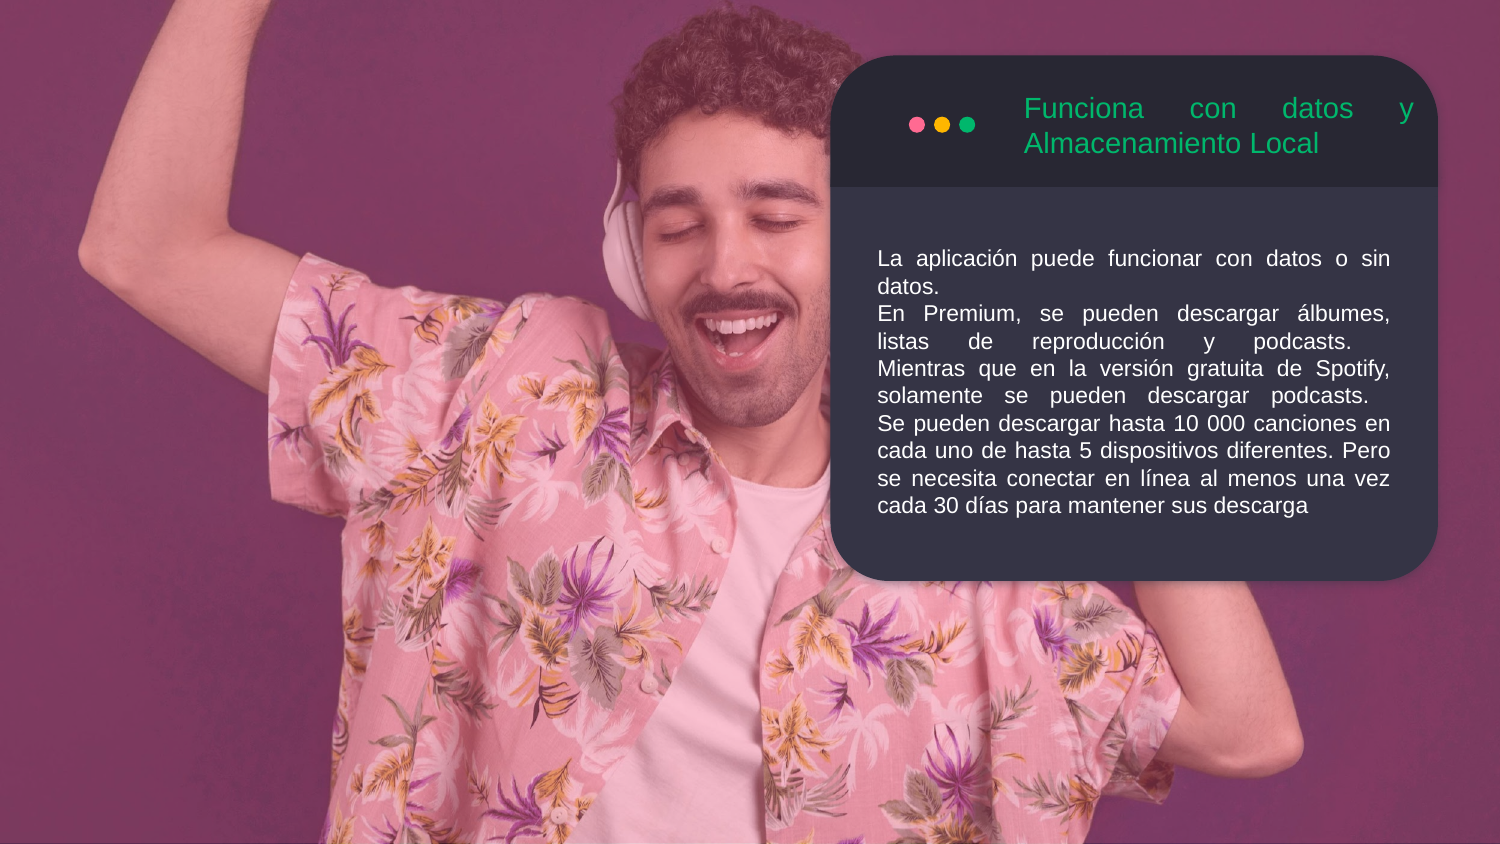

Funciona con datos y Almacenamiento Local

La aplicación puede funcionar con datos o sin datos.
En Premium, se pueden descargar álbumes, listas de reproducción y podcasts.
Mientras que en la versión gratuita de Spotify, solamente se pueden descargar podcasts.
Se pueden descargar hasta 10 000 canciones en cada uno de hasta 5 dispositivos diferentes. Pero se necesita conectar en línea al menos una vez cada 30 días para mantener sus descarga